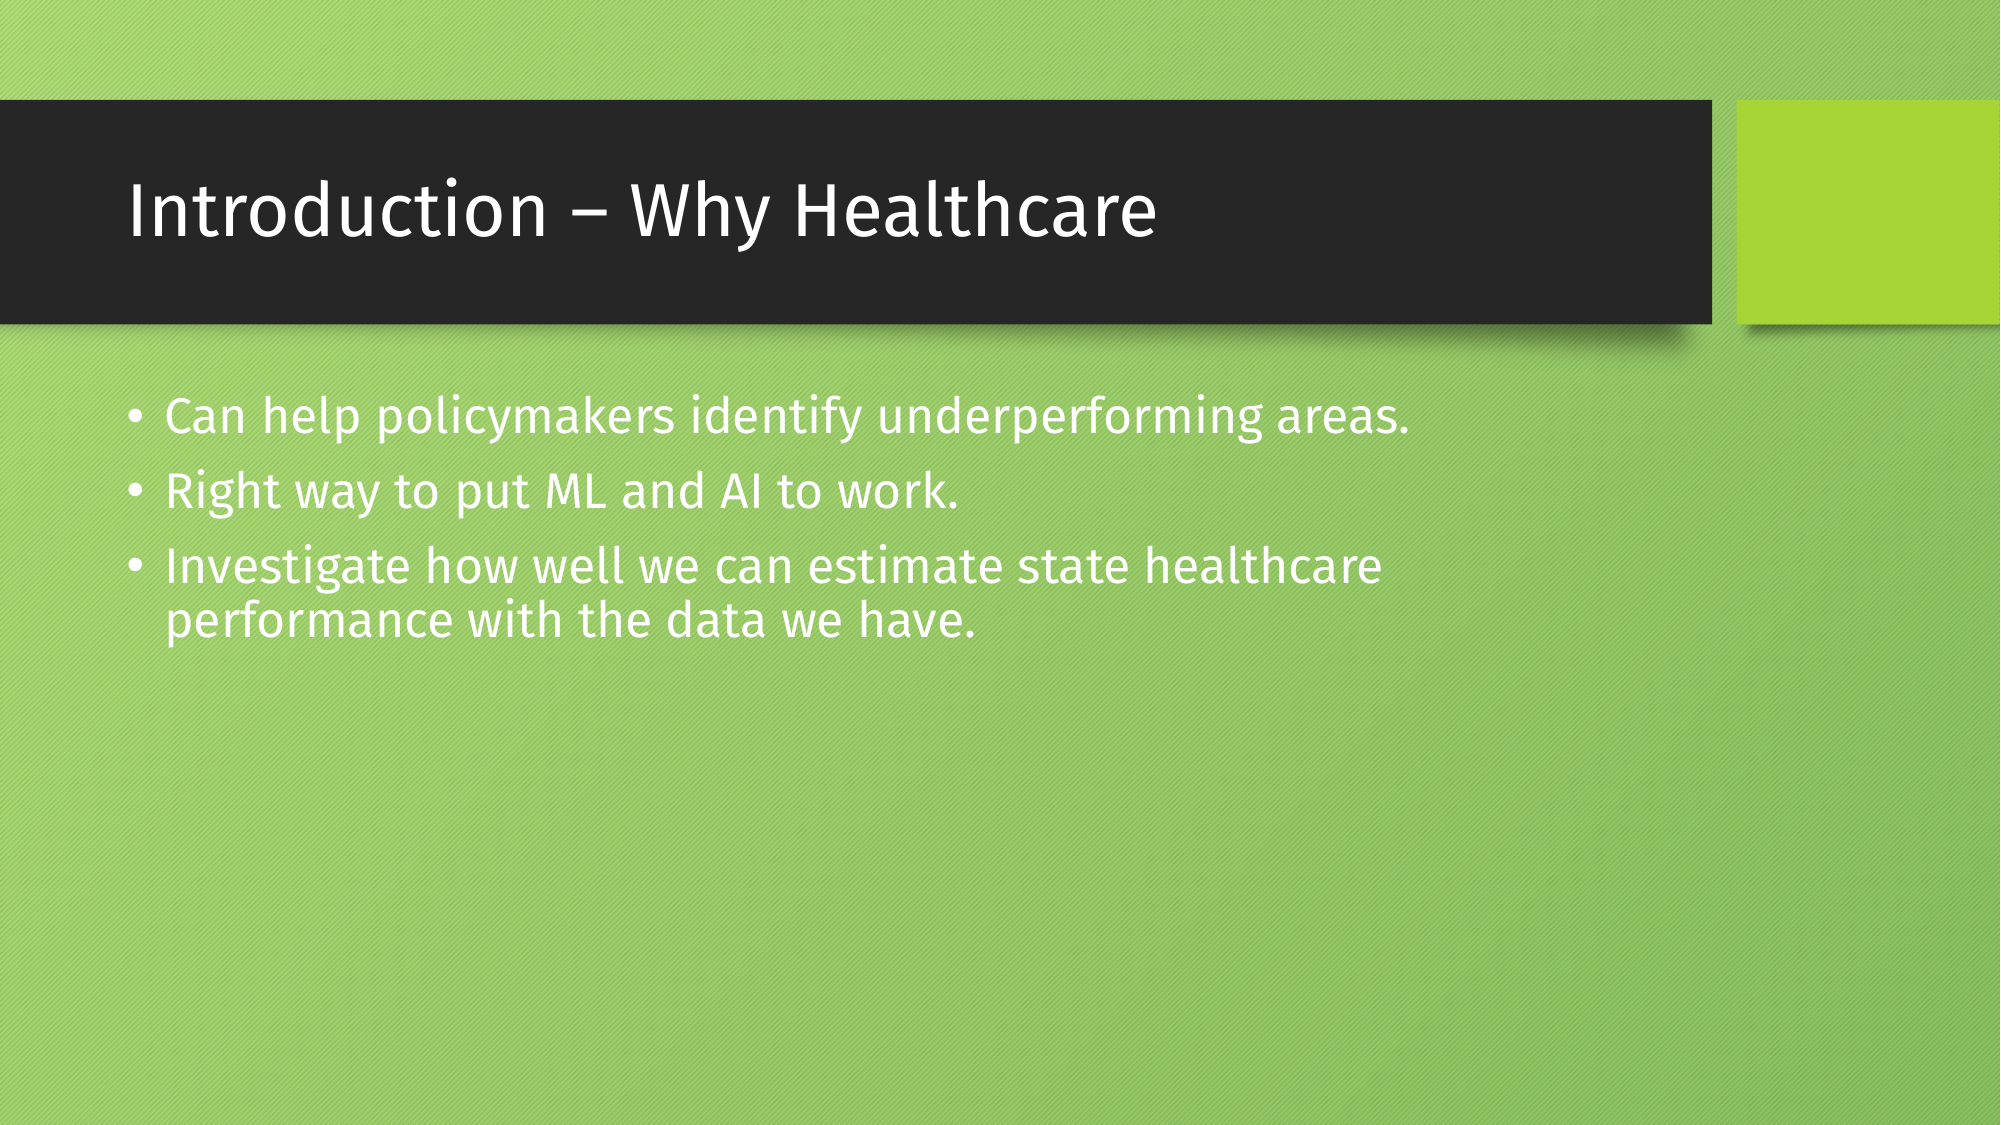

# Introduction – Why Healthcare
Can help policymakers identify underperforming areas.
Right way to put ML and AI to work.
Investigate how well we can estimate state healthcare performance with the data we have.